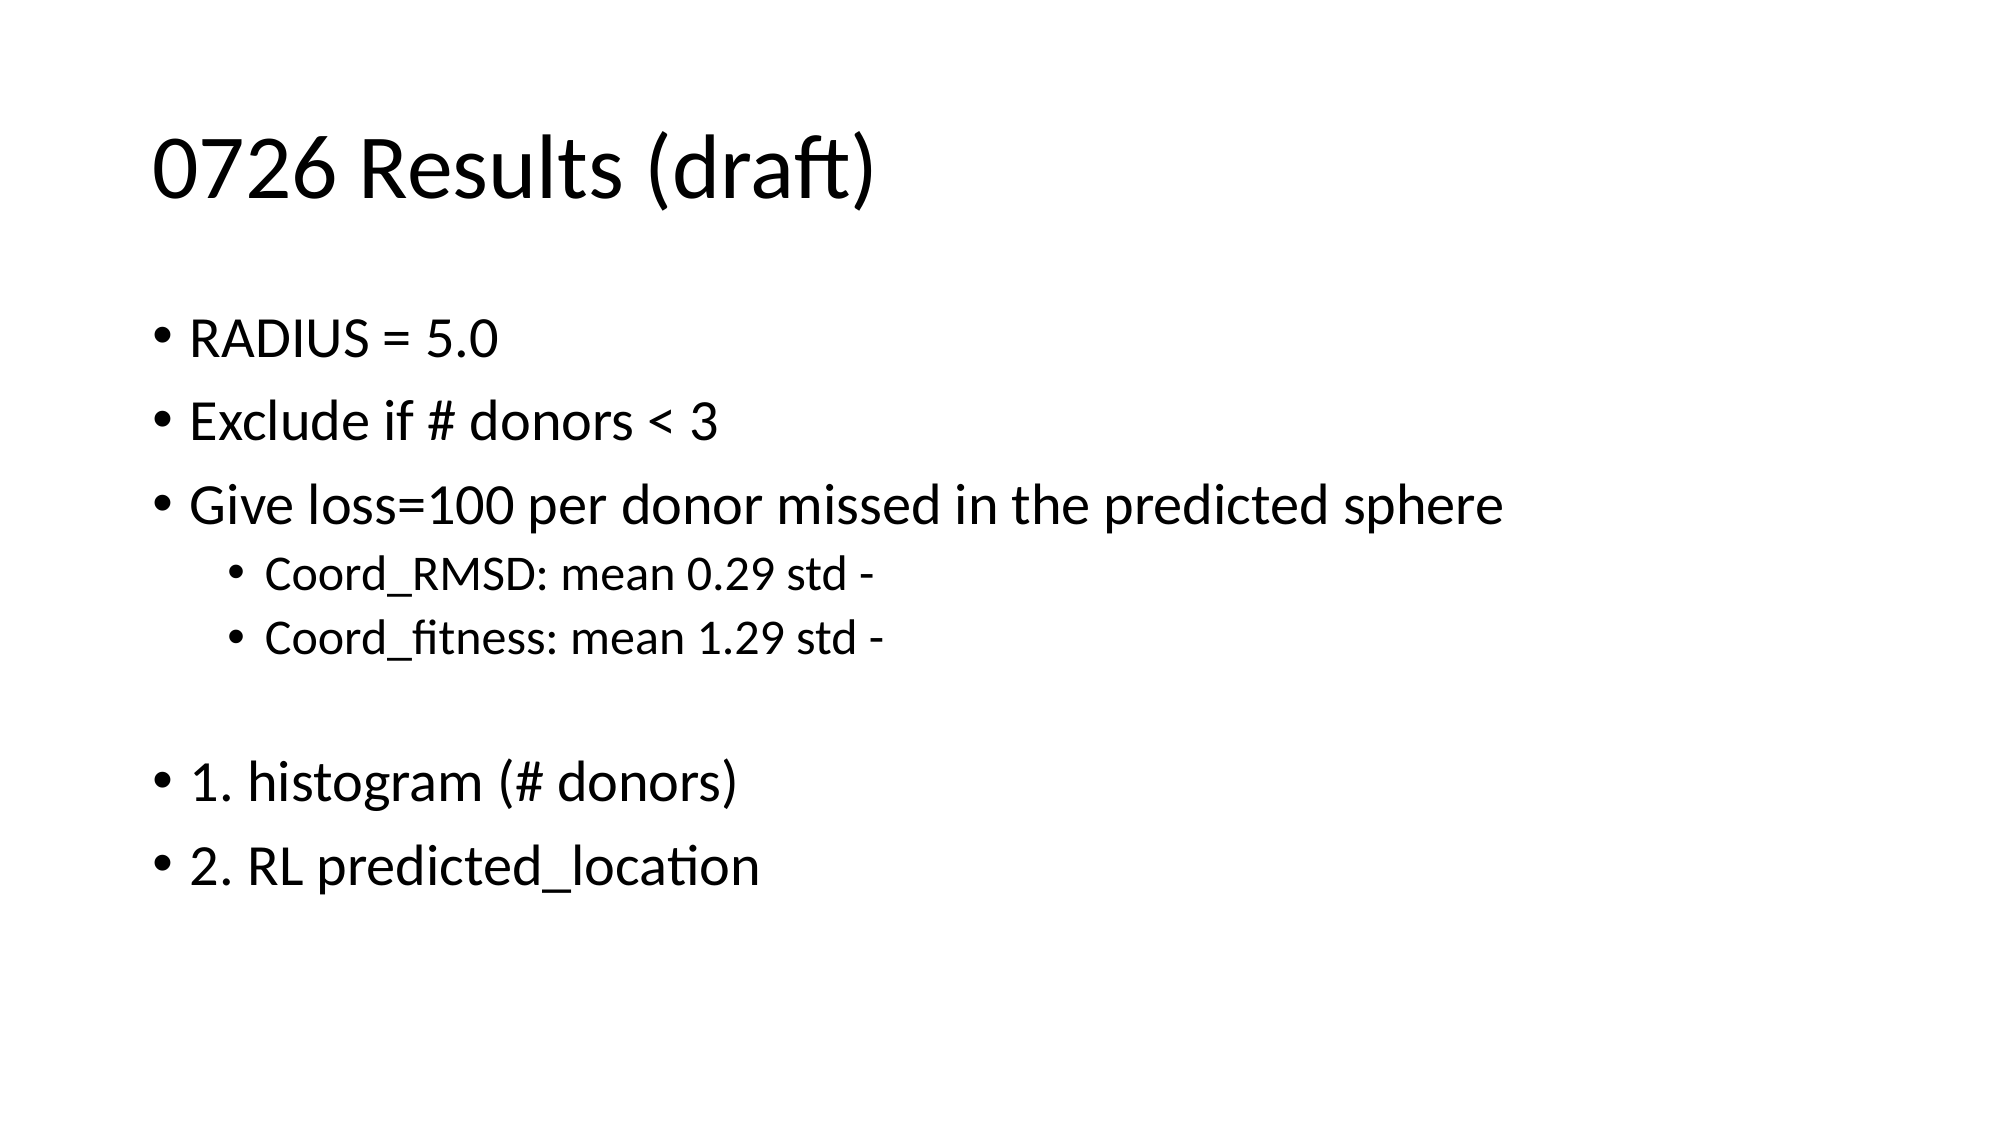

# 0726 Results (draft)
RADIUS = 5.0
Exclude if # donors < 3
Give loss=100 per donor missed in the predicted sphere
Coord_RMSD: mean 0.29 std -
Coord_fitness: mean 1.29 std -

1. histogram (# donors)
2. RL predicted_location